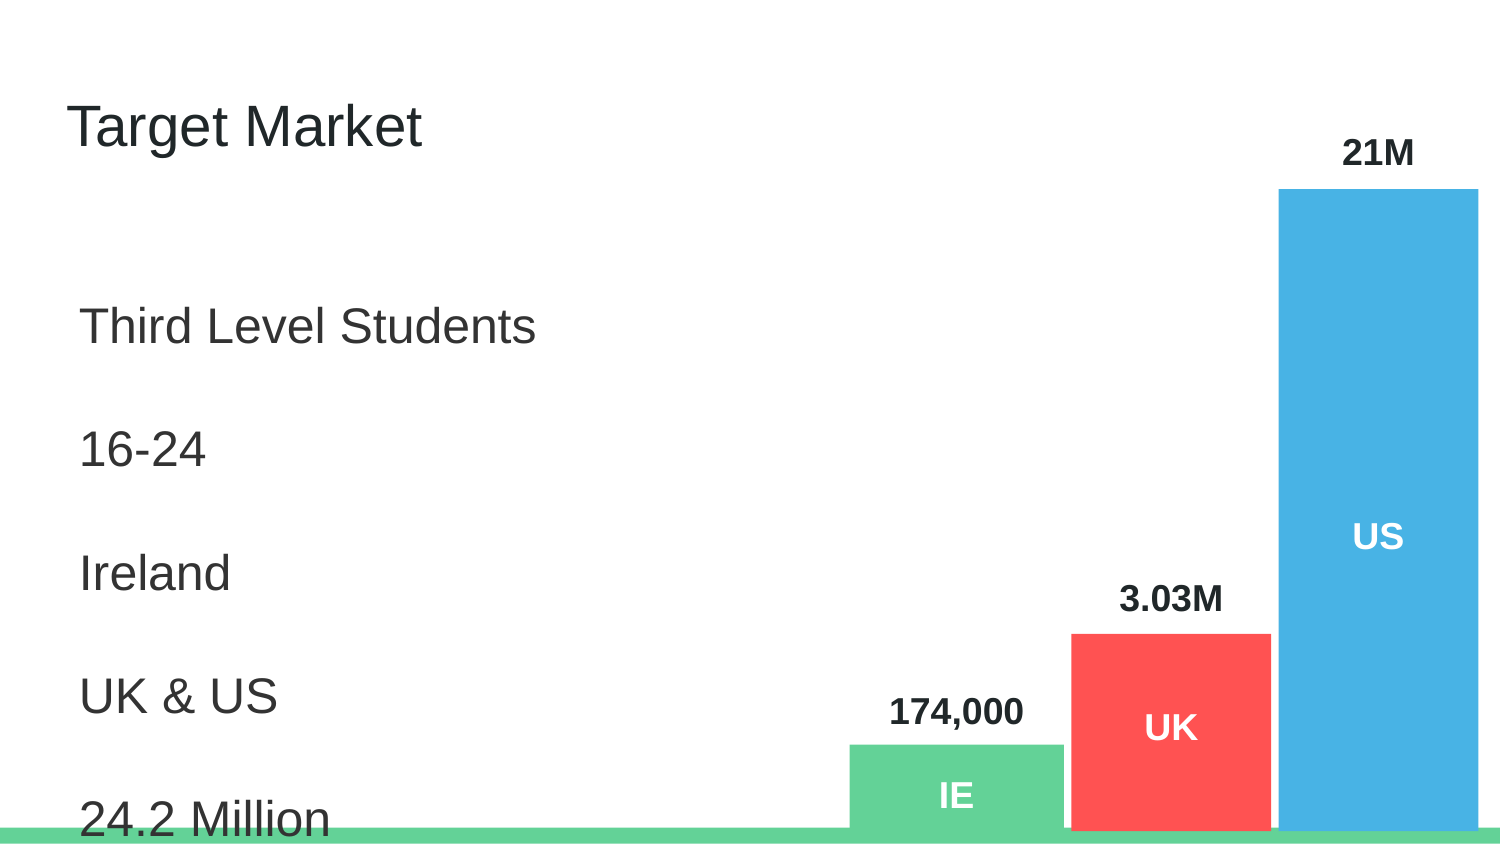

# Target Market
21M

Third Level Students
16-24
Ireland
UK & US
24.2 Million

US
3.03M

174,000
UK
IE